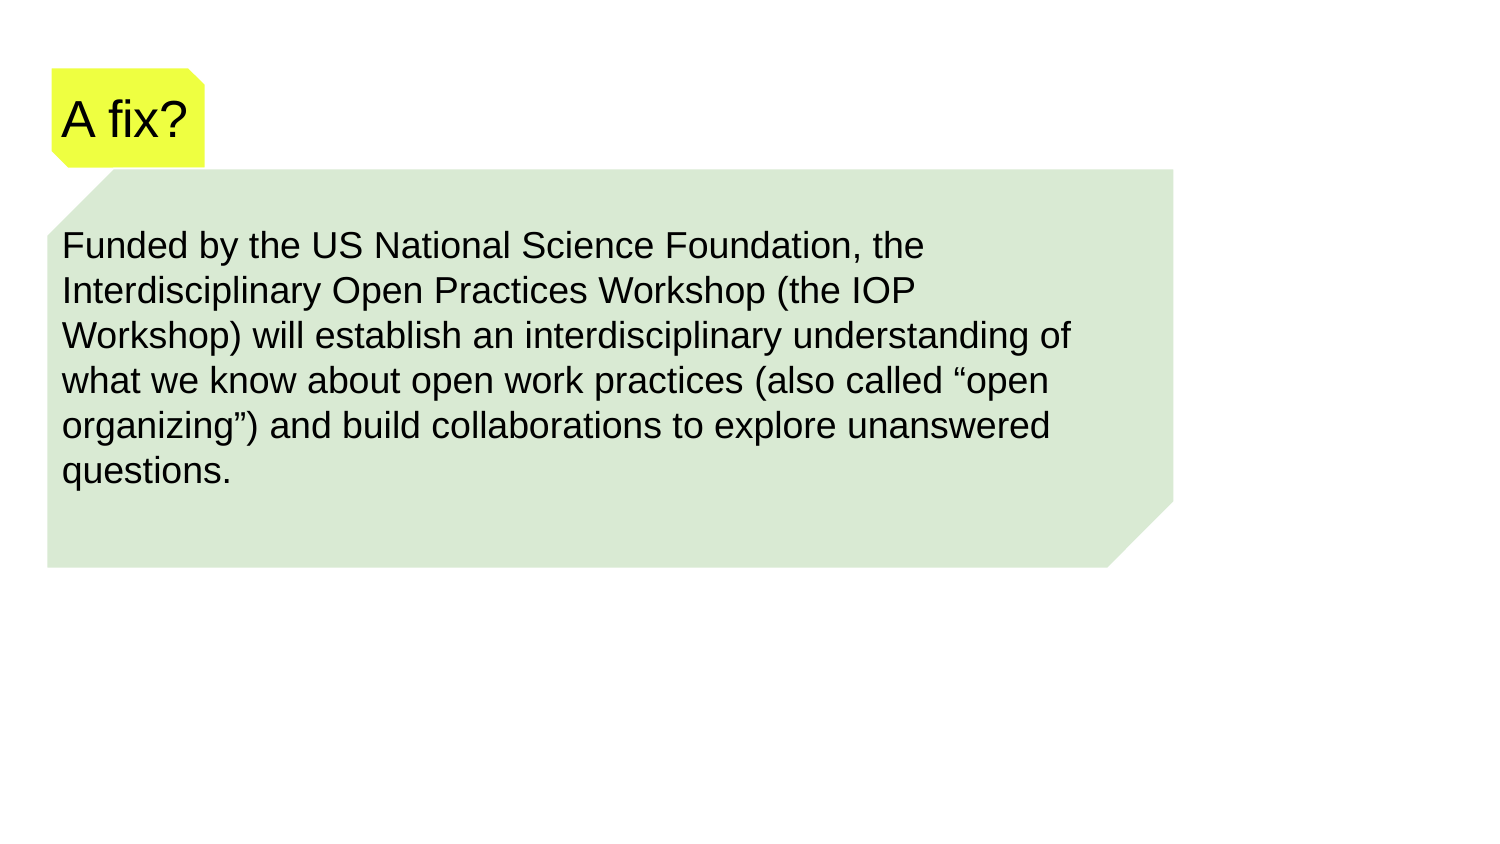

# A fix?

Funded by the US National Science Foundation, the Interdisciplinary Open Practices Workshop (the IOP Workshop) will establish an interdisciplinary understanding of what we know about open work practices (also called “open organizing”) and build collaborations to explore unanswered questions.